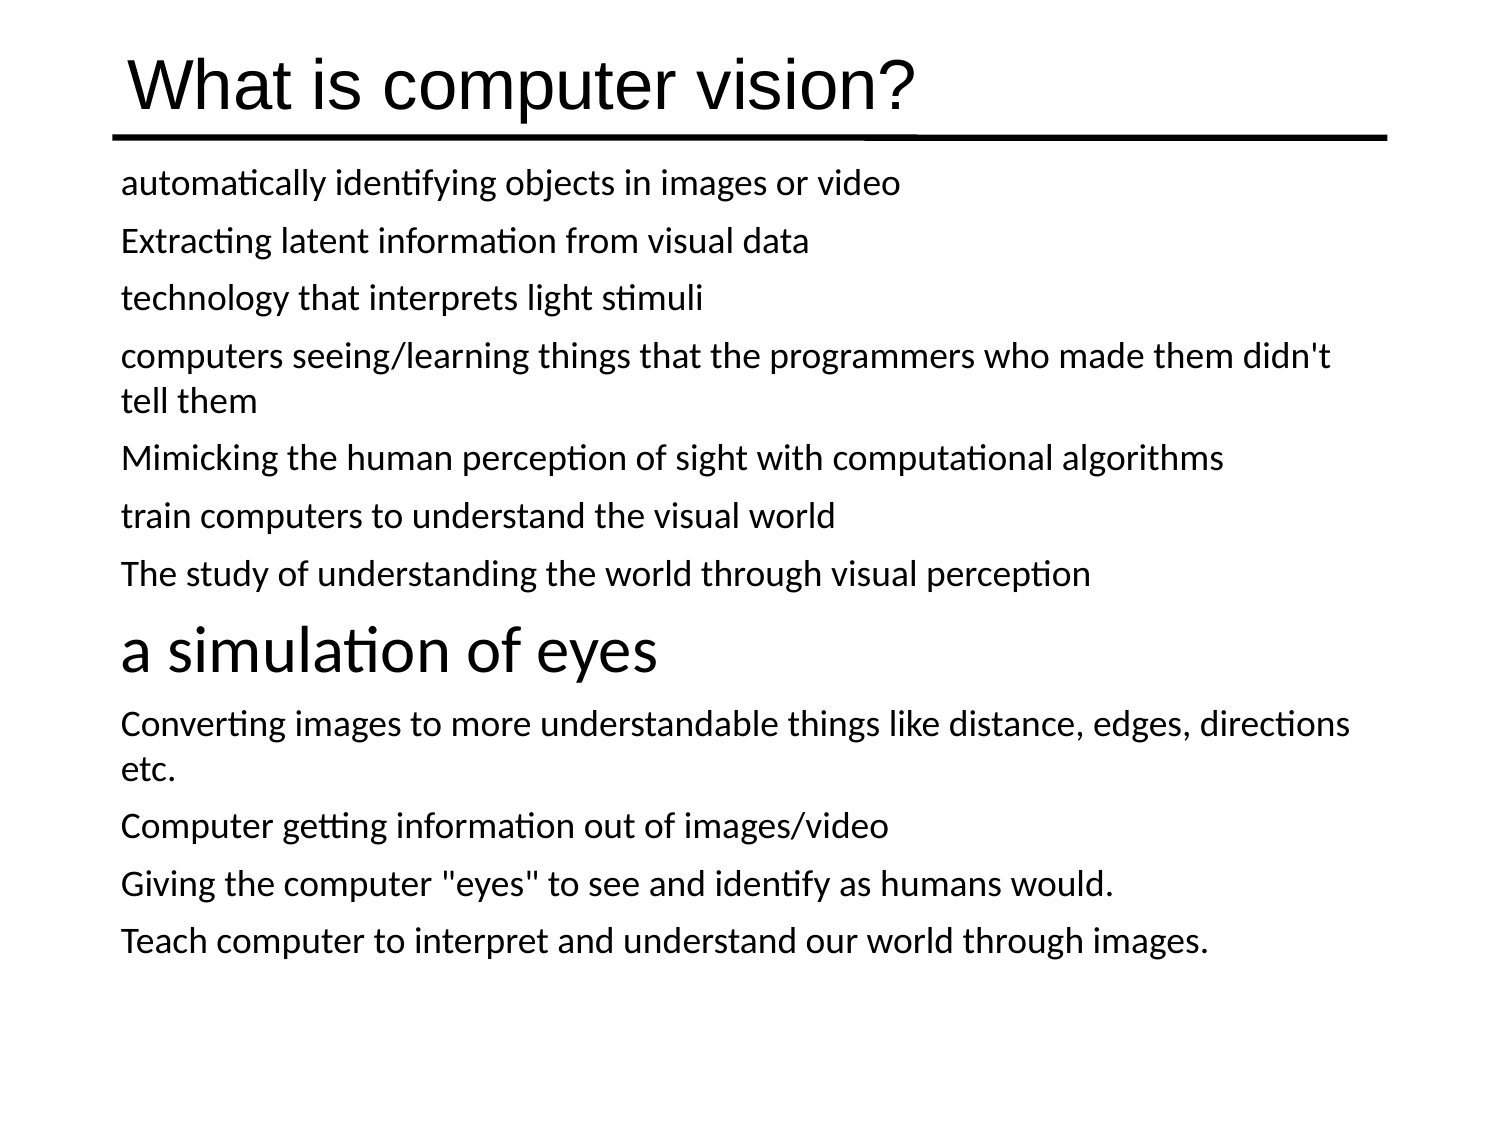

# What is computer vision?
automatically identifying objects in images or video
Extracting latent information from visual data
technology that interprets light stimuli
computers seeing/learning things that the programmers who made them didn't tell them
Mimicking the human perception of sight with computational algorithms
train computers to understand the visual world
The study of understanding the world through visual perception
a simulation of eyes
Converting images to more understandable things like distance, edges, directions etc.
Computer getting information out of images/video
Giving the computer "eyes" to see and identify as humans would.
Teach computer to interpret and understand our world through images.